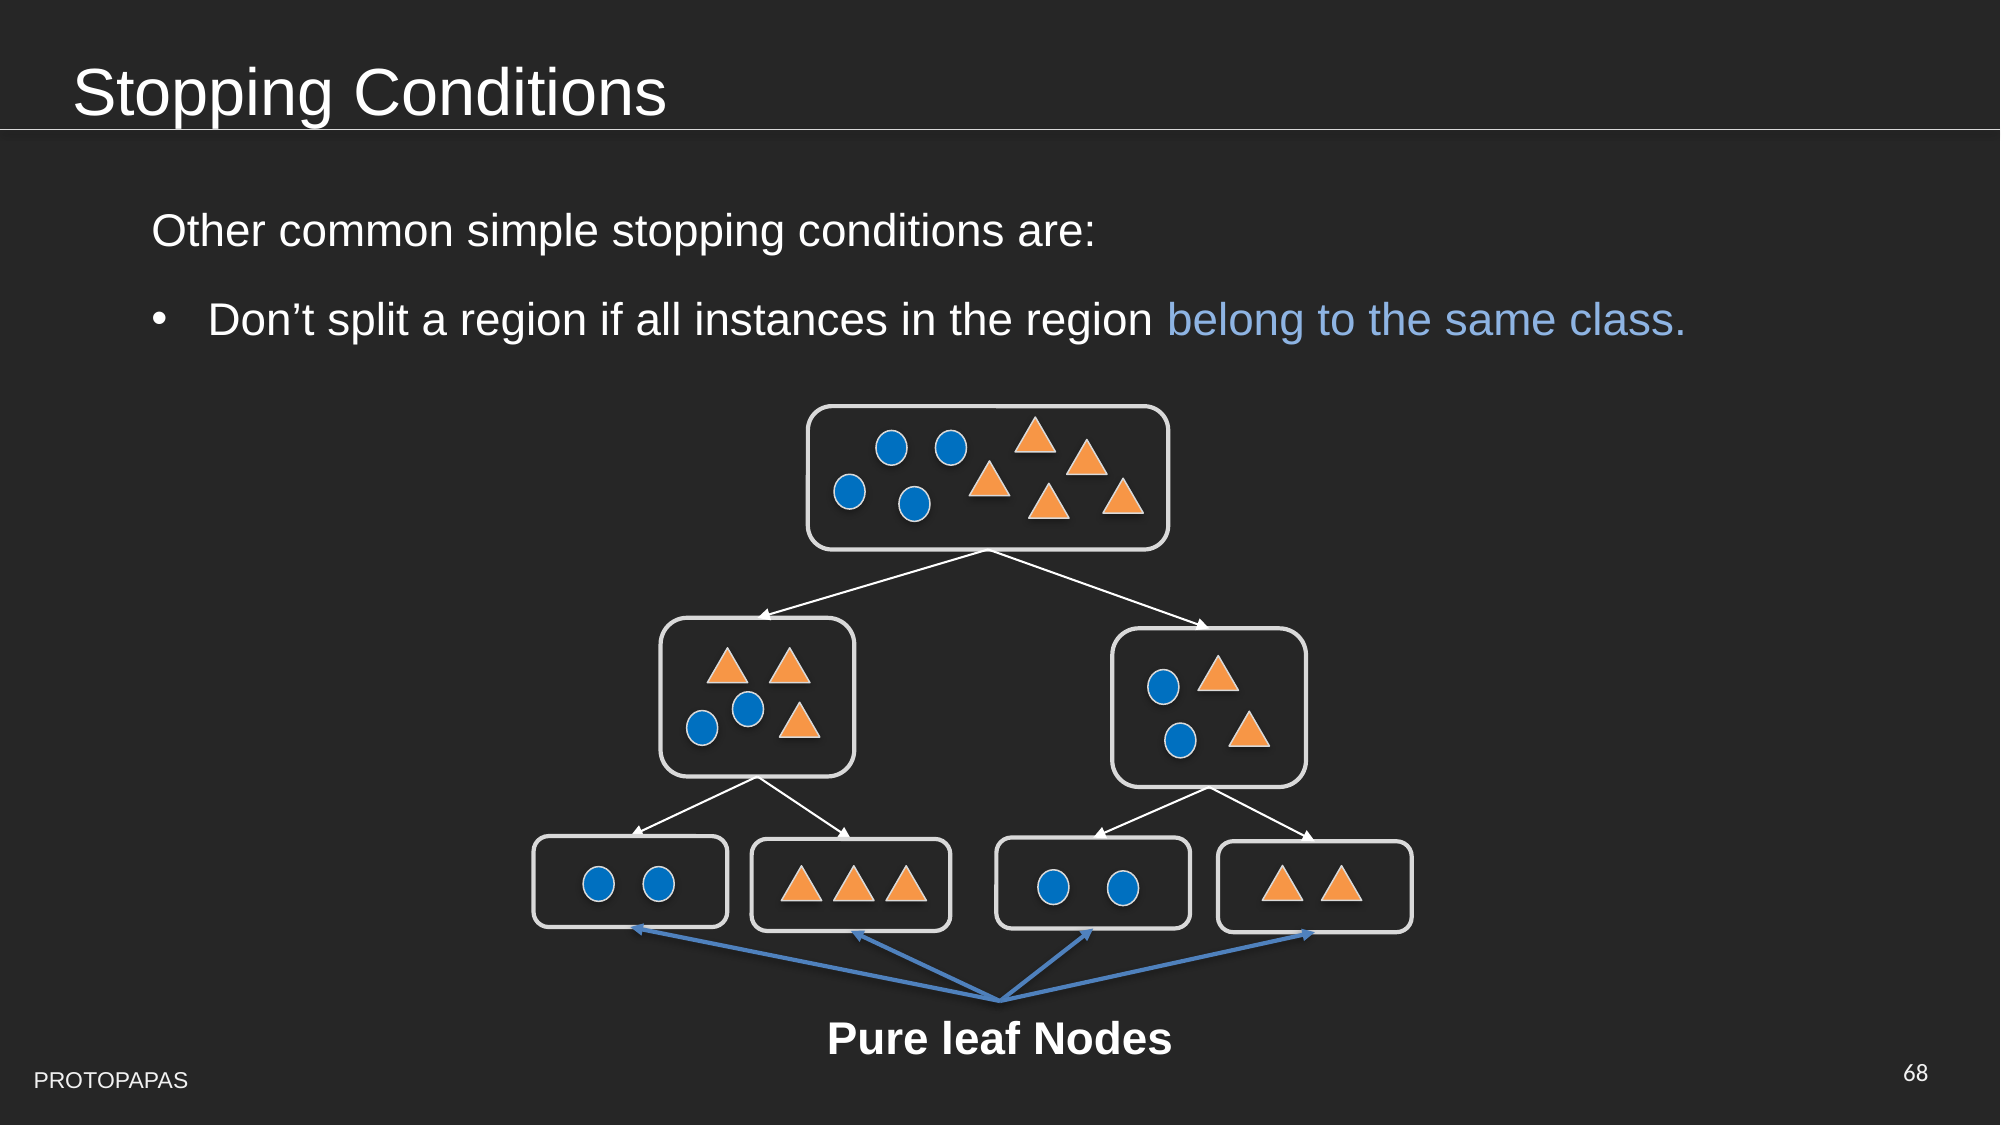

# Stopping Conditions
Other common simple stopping conditions are:
Don’t split a region if all instances in the region belong to the same class.

Pure leaf Nodes